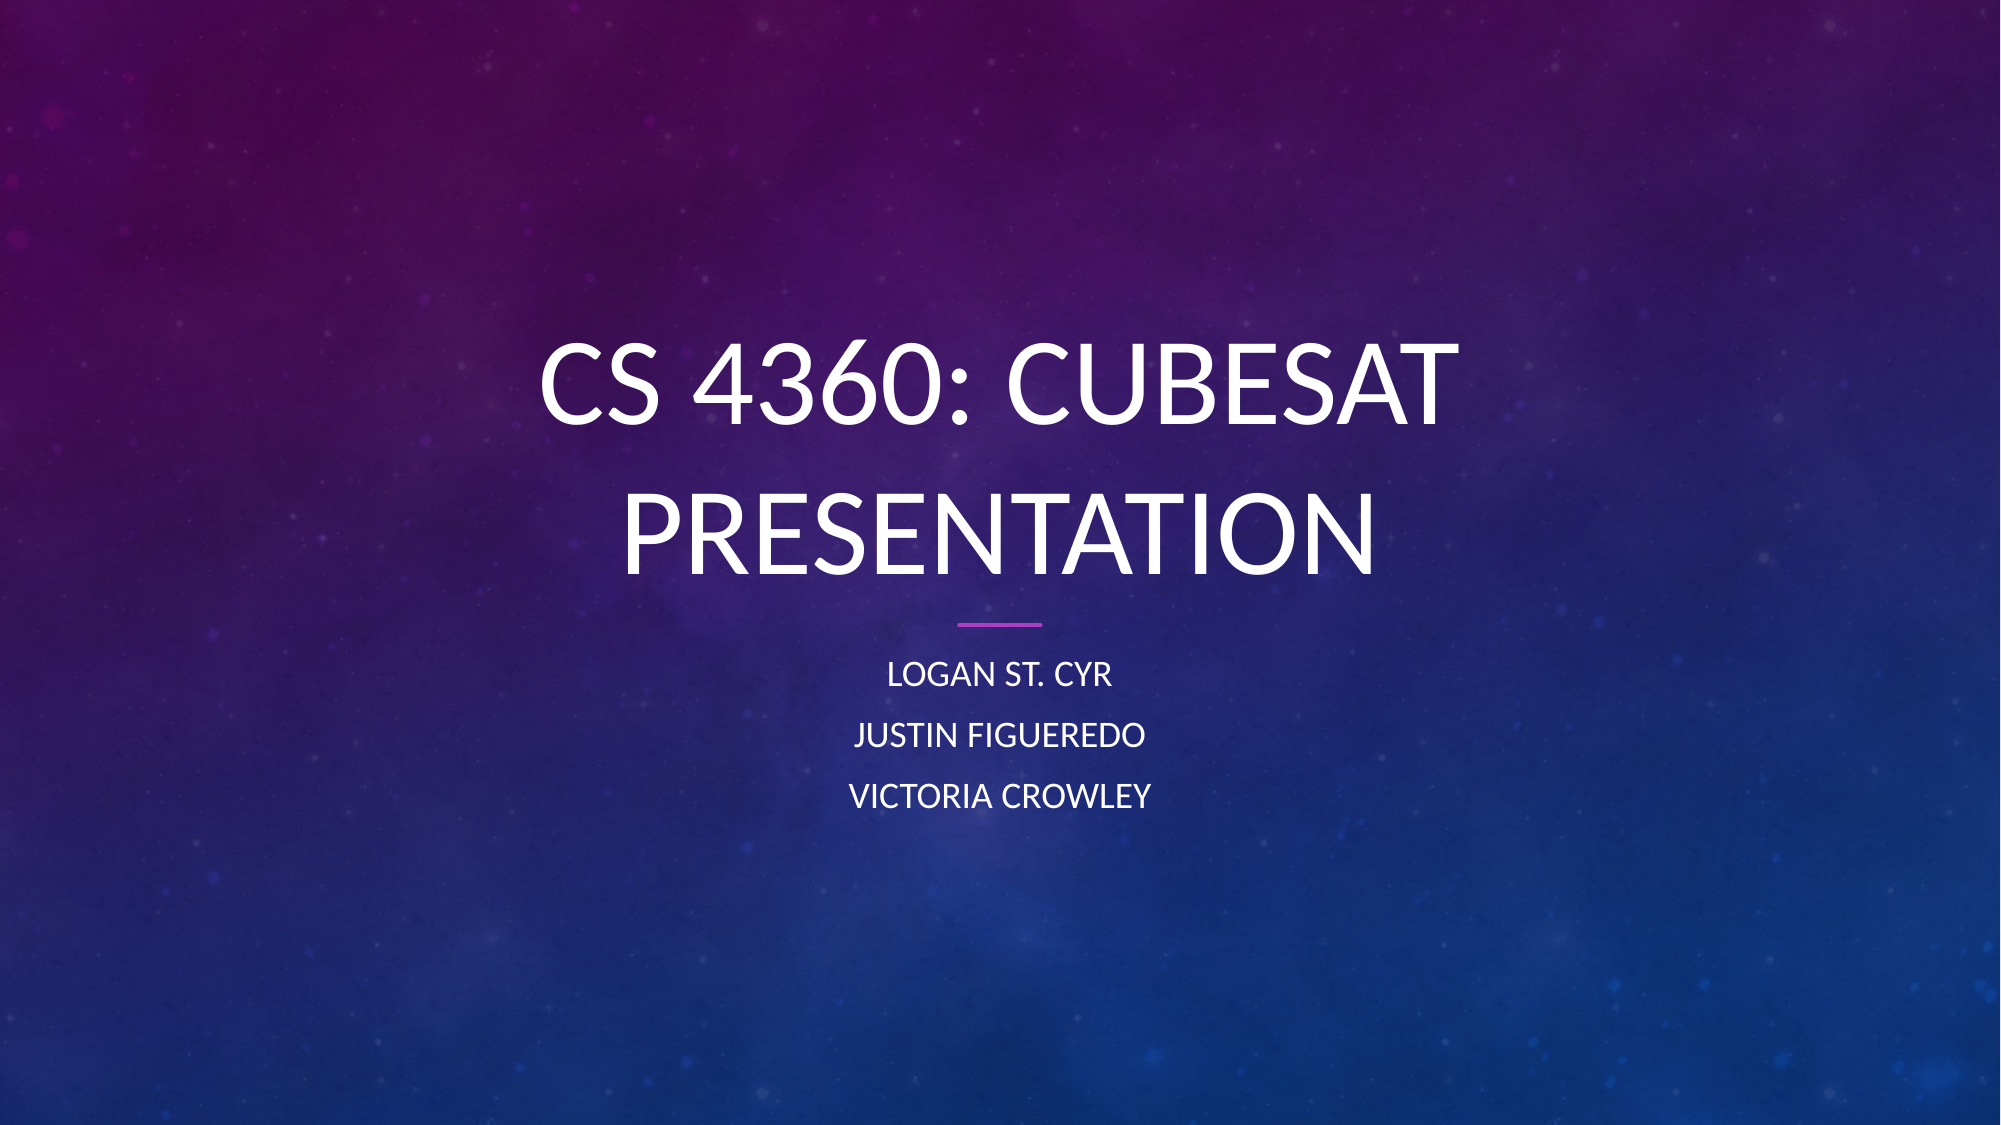

# CS 4360: CubeSat Presentation
Logan St. Cyr
Justin Figueredo
Victoria Crowley